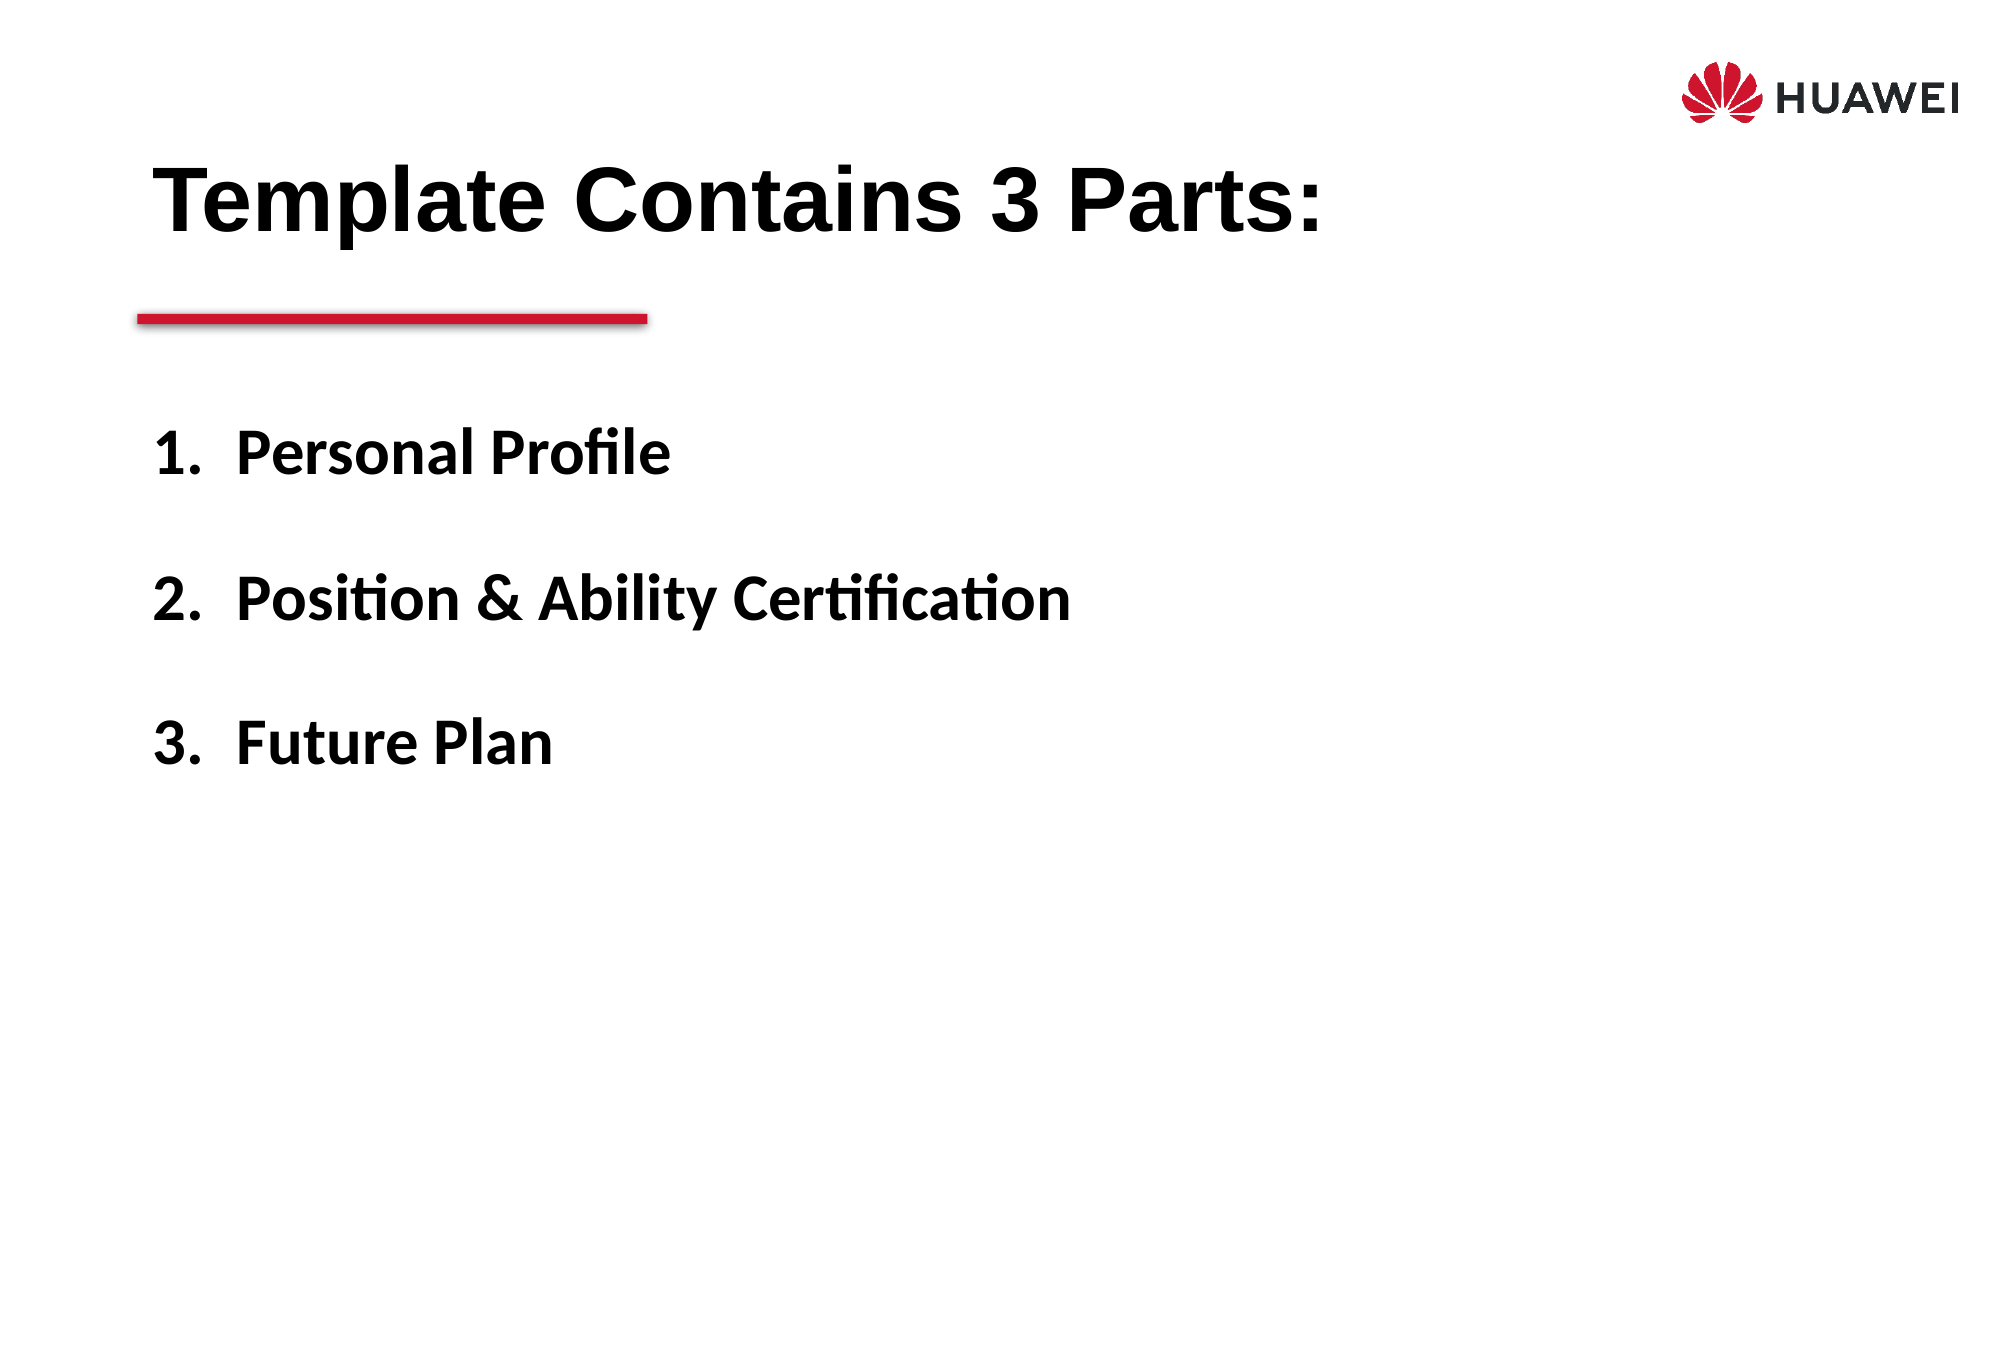

# Template Contains 3 Parts:
Personal Profile
Position & Ability Certification
Future Plan